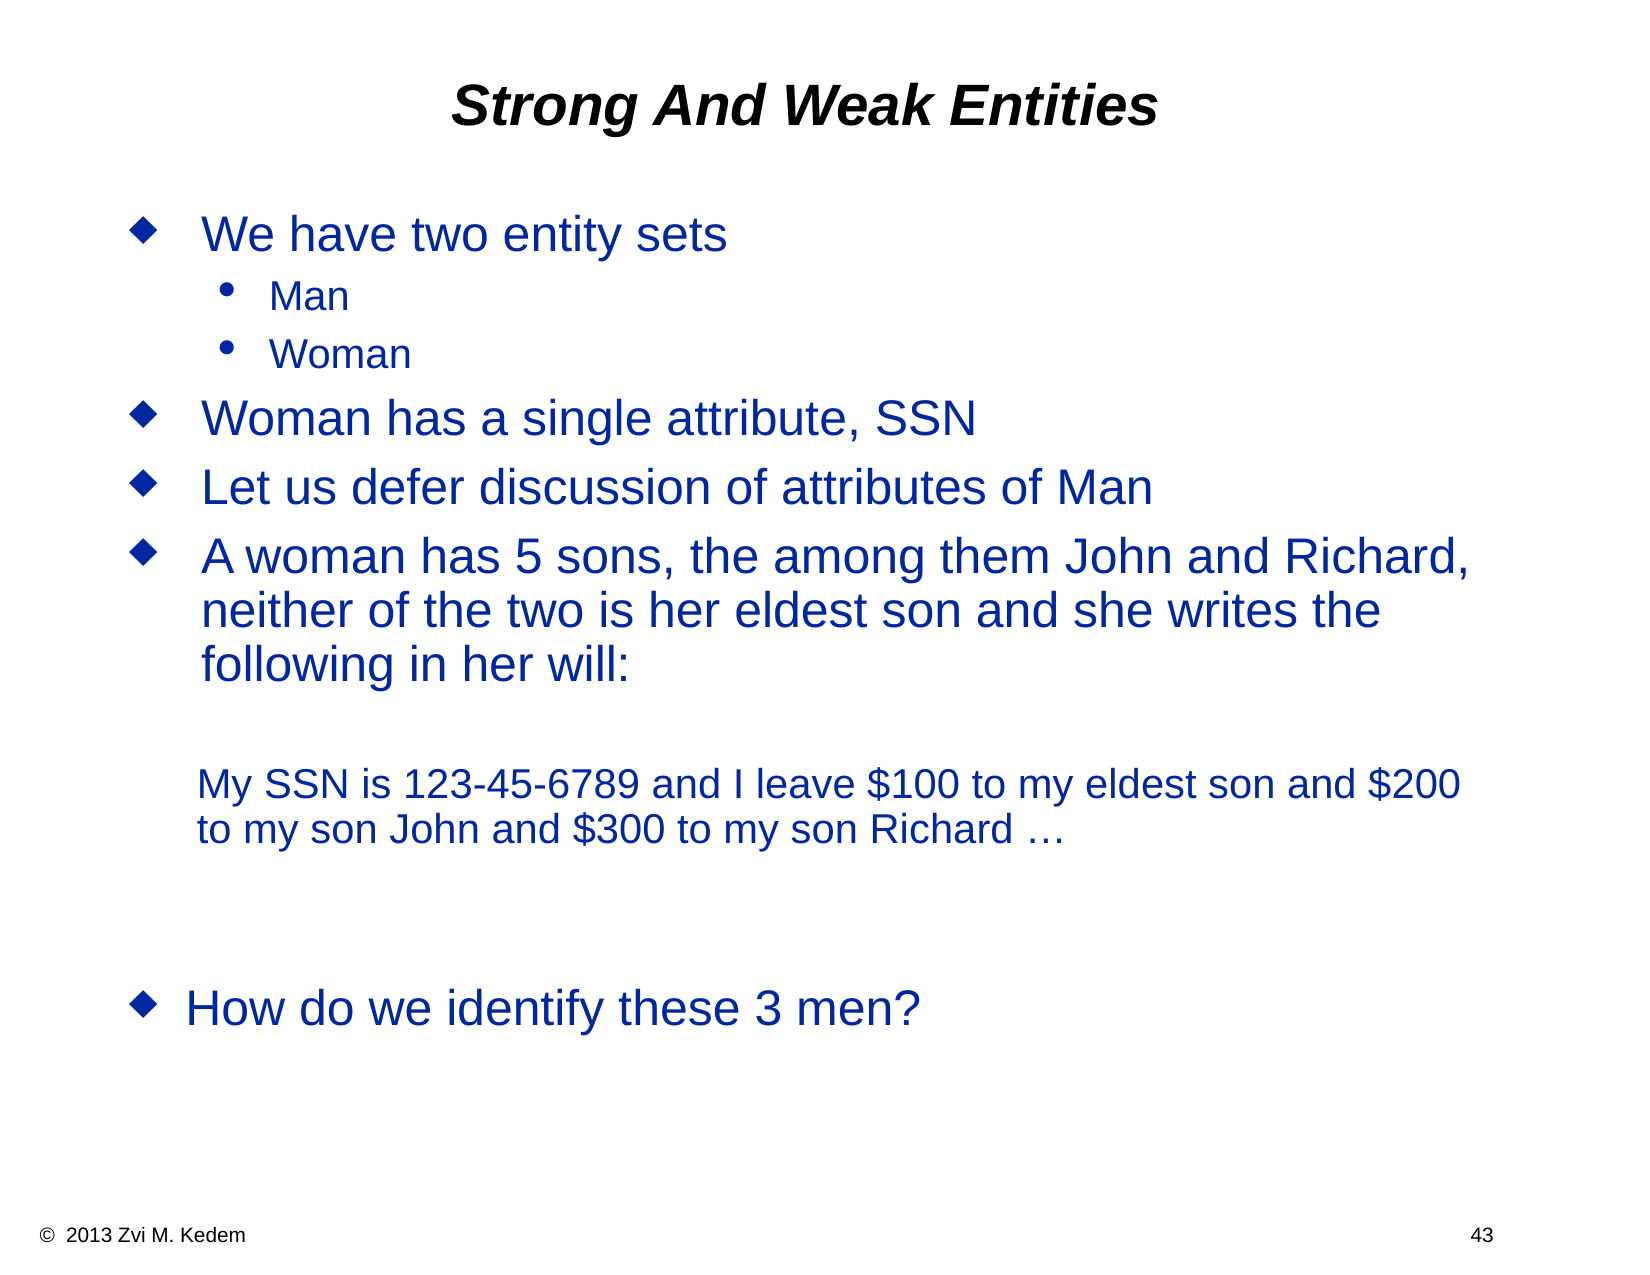

# Strong And Weak Entities
We have two entity sets
Man
Woman
Woman has a single attribute, SSN
Let us defer discussion of attributes of Man
A woman has 5 sons, the among them John and Richard, neither of the two is her eldest son and she writes the following in her will:

My SSN is 123-45-6789 and I leave $100 to my eldest son and $200 to my son John and $300 to my son Richard …

How do we identify these 3 men?